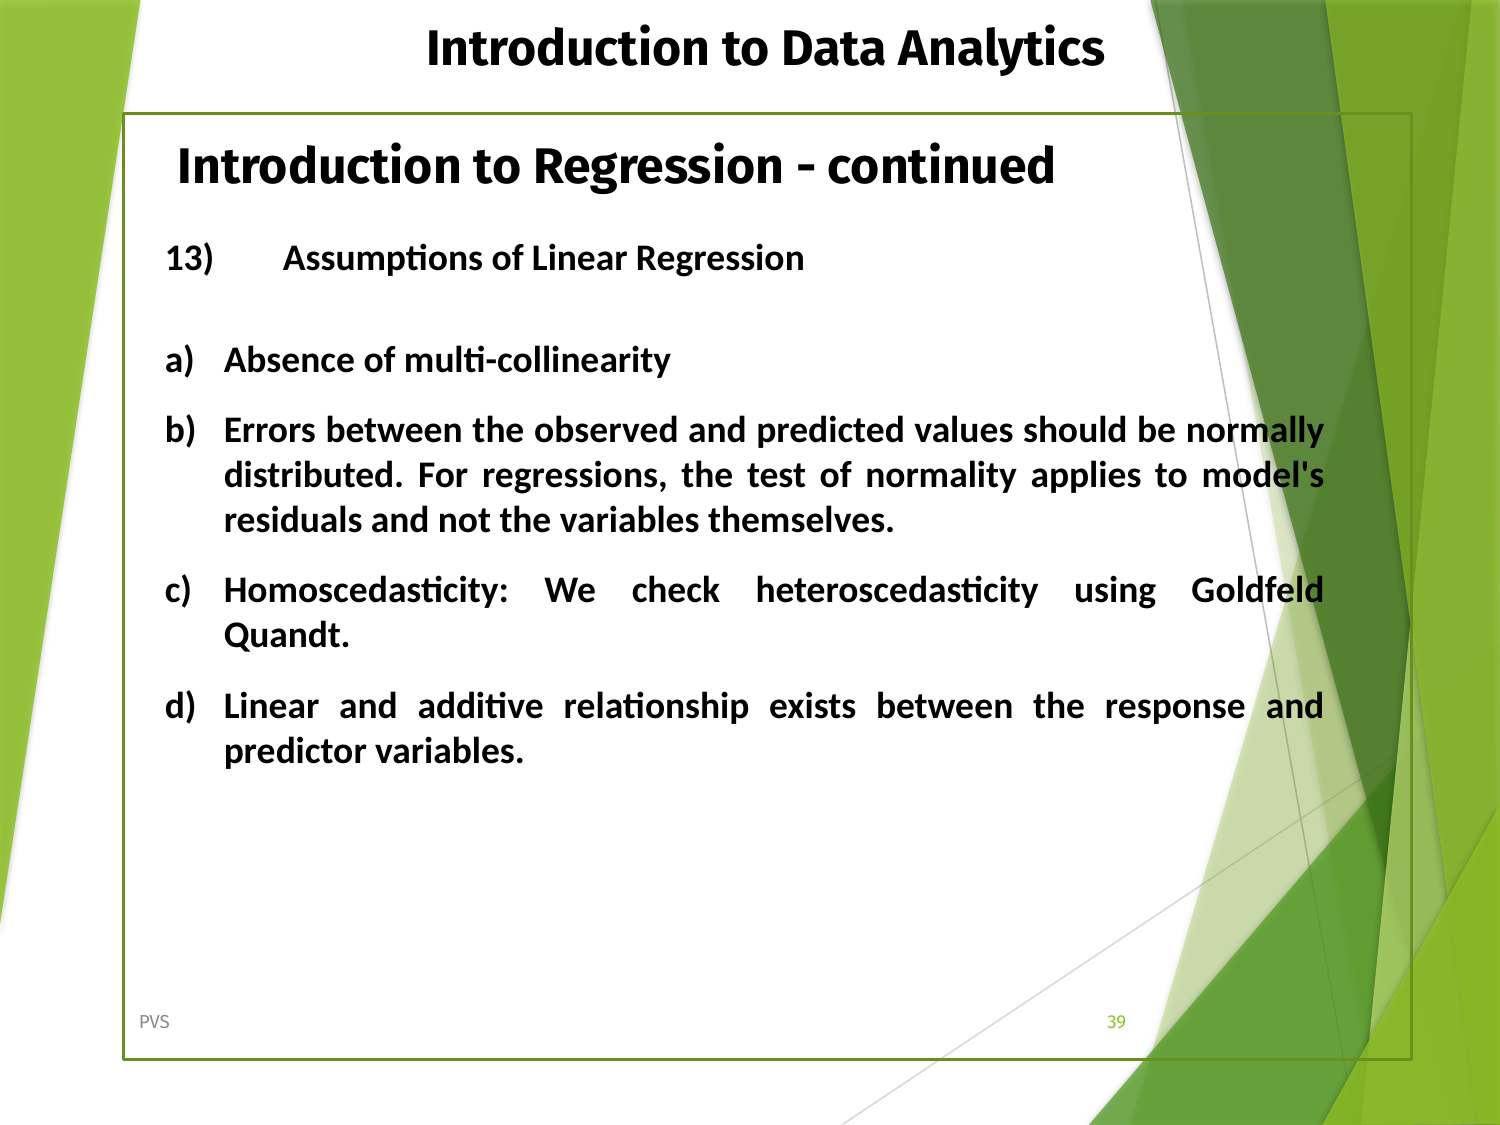

Introduction to Regression - continued
Assumptions of Linear Regression

Absence of multi-collinearity
Errors between the observed and predicted values should be normally distributed. For regressions, the test of normality applies to model's residuals and not the variables themselves.
Homoscedasticity: We check heteroscedasticity using Goldfeld Quandt.
Linear and additive relationship exists between the response and predictor variables.
PVS
39